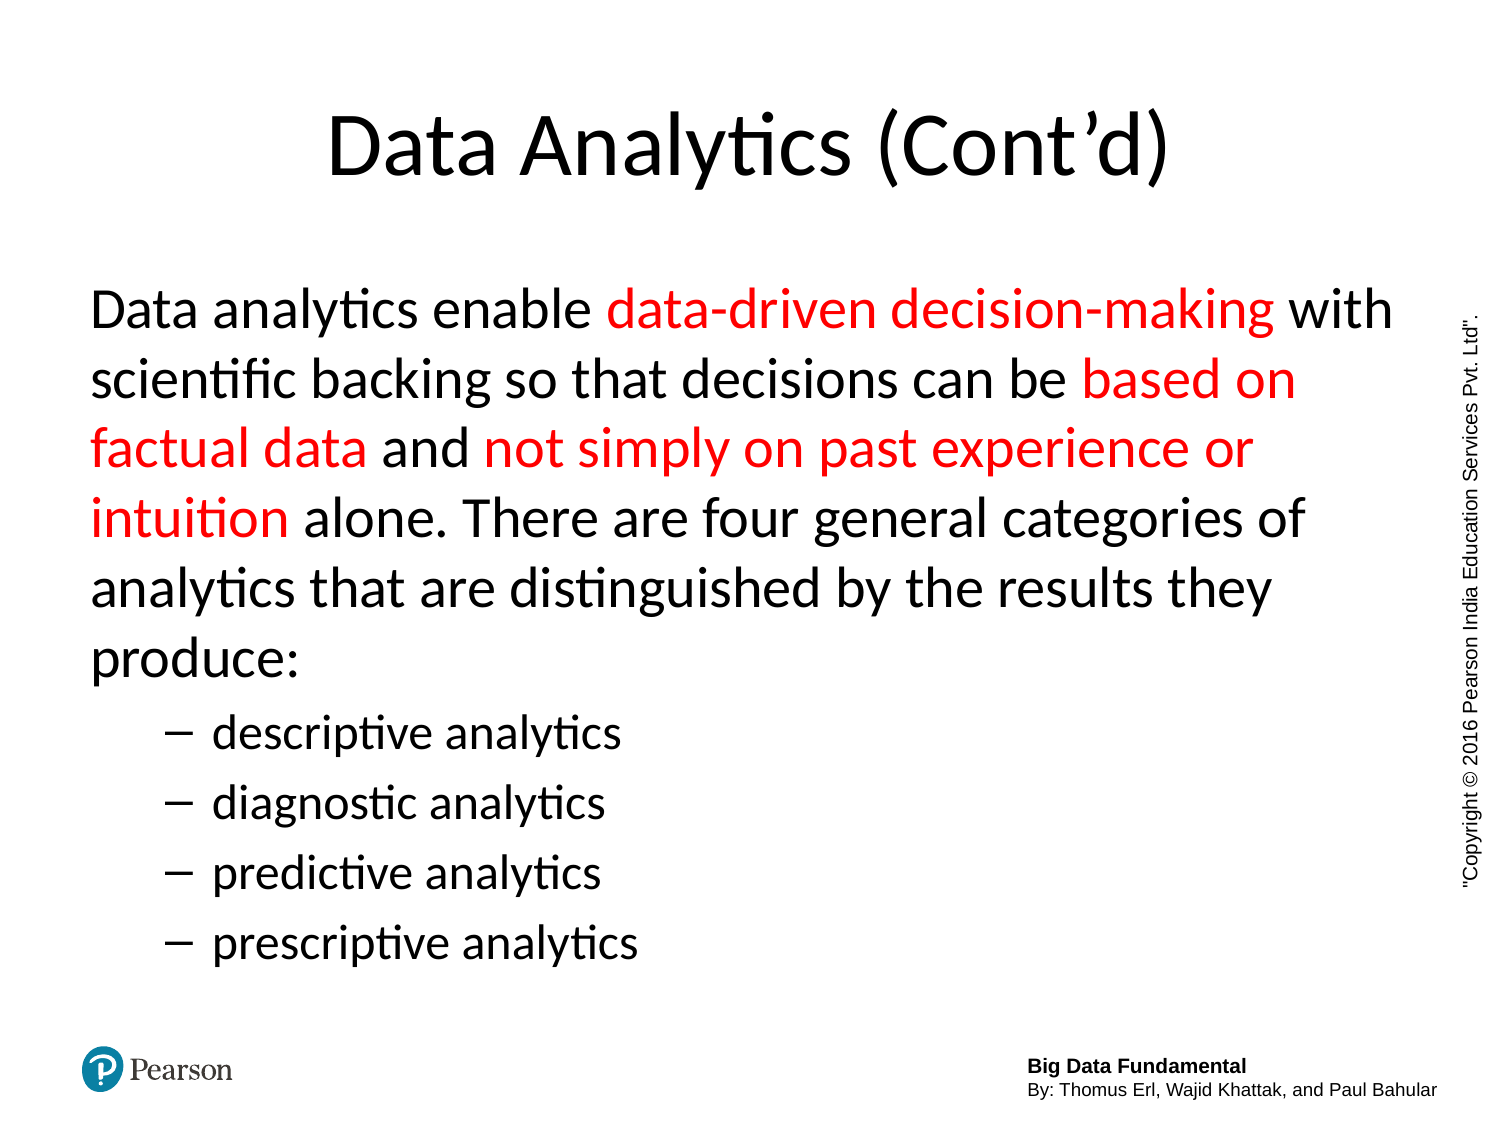

# Data Analytics (Cont’d)
Data analytics enable data-driven decision-making with scientific backing so that decisions can be based on factual data and not simply on past experience or intuition alone. There are four general categories of analytics that are distinguished by the results they produce:
descriptive analytics
diagnostic analytics
predictive analytics
prescriptive analytics